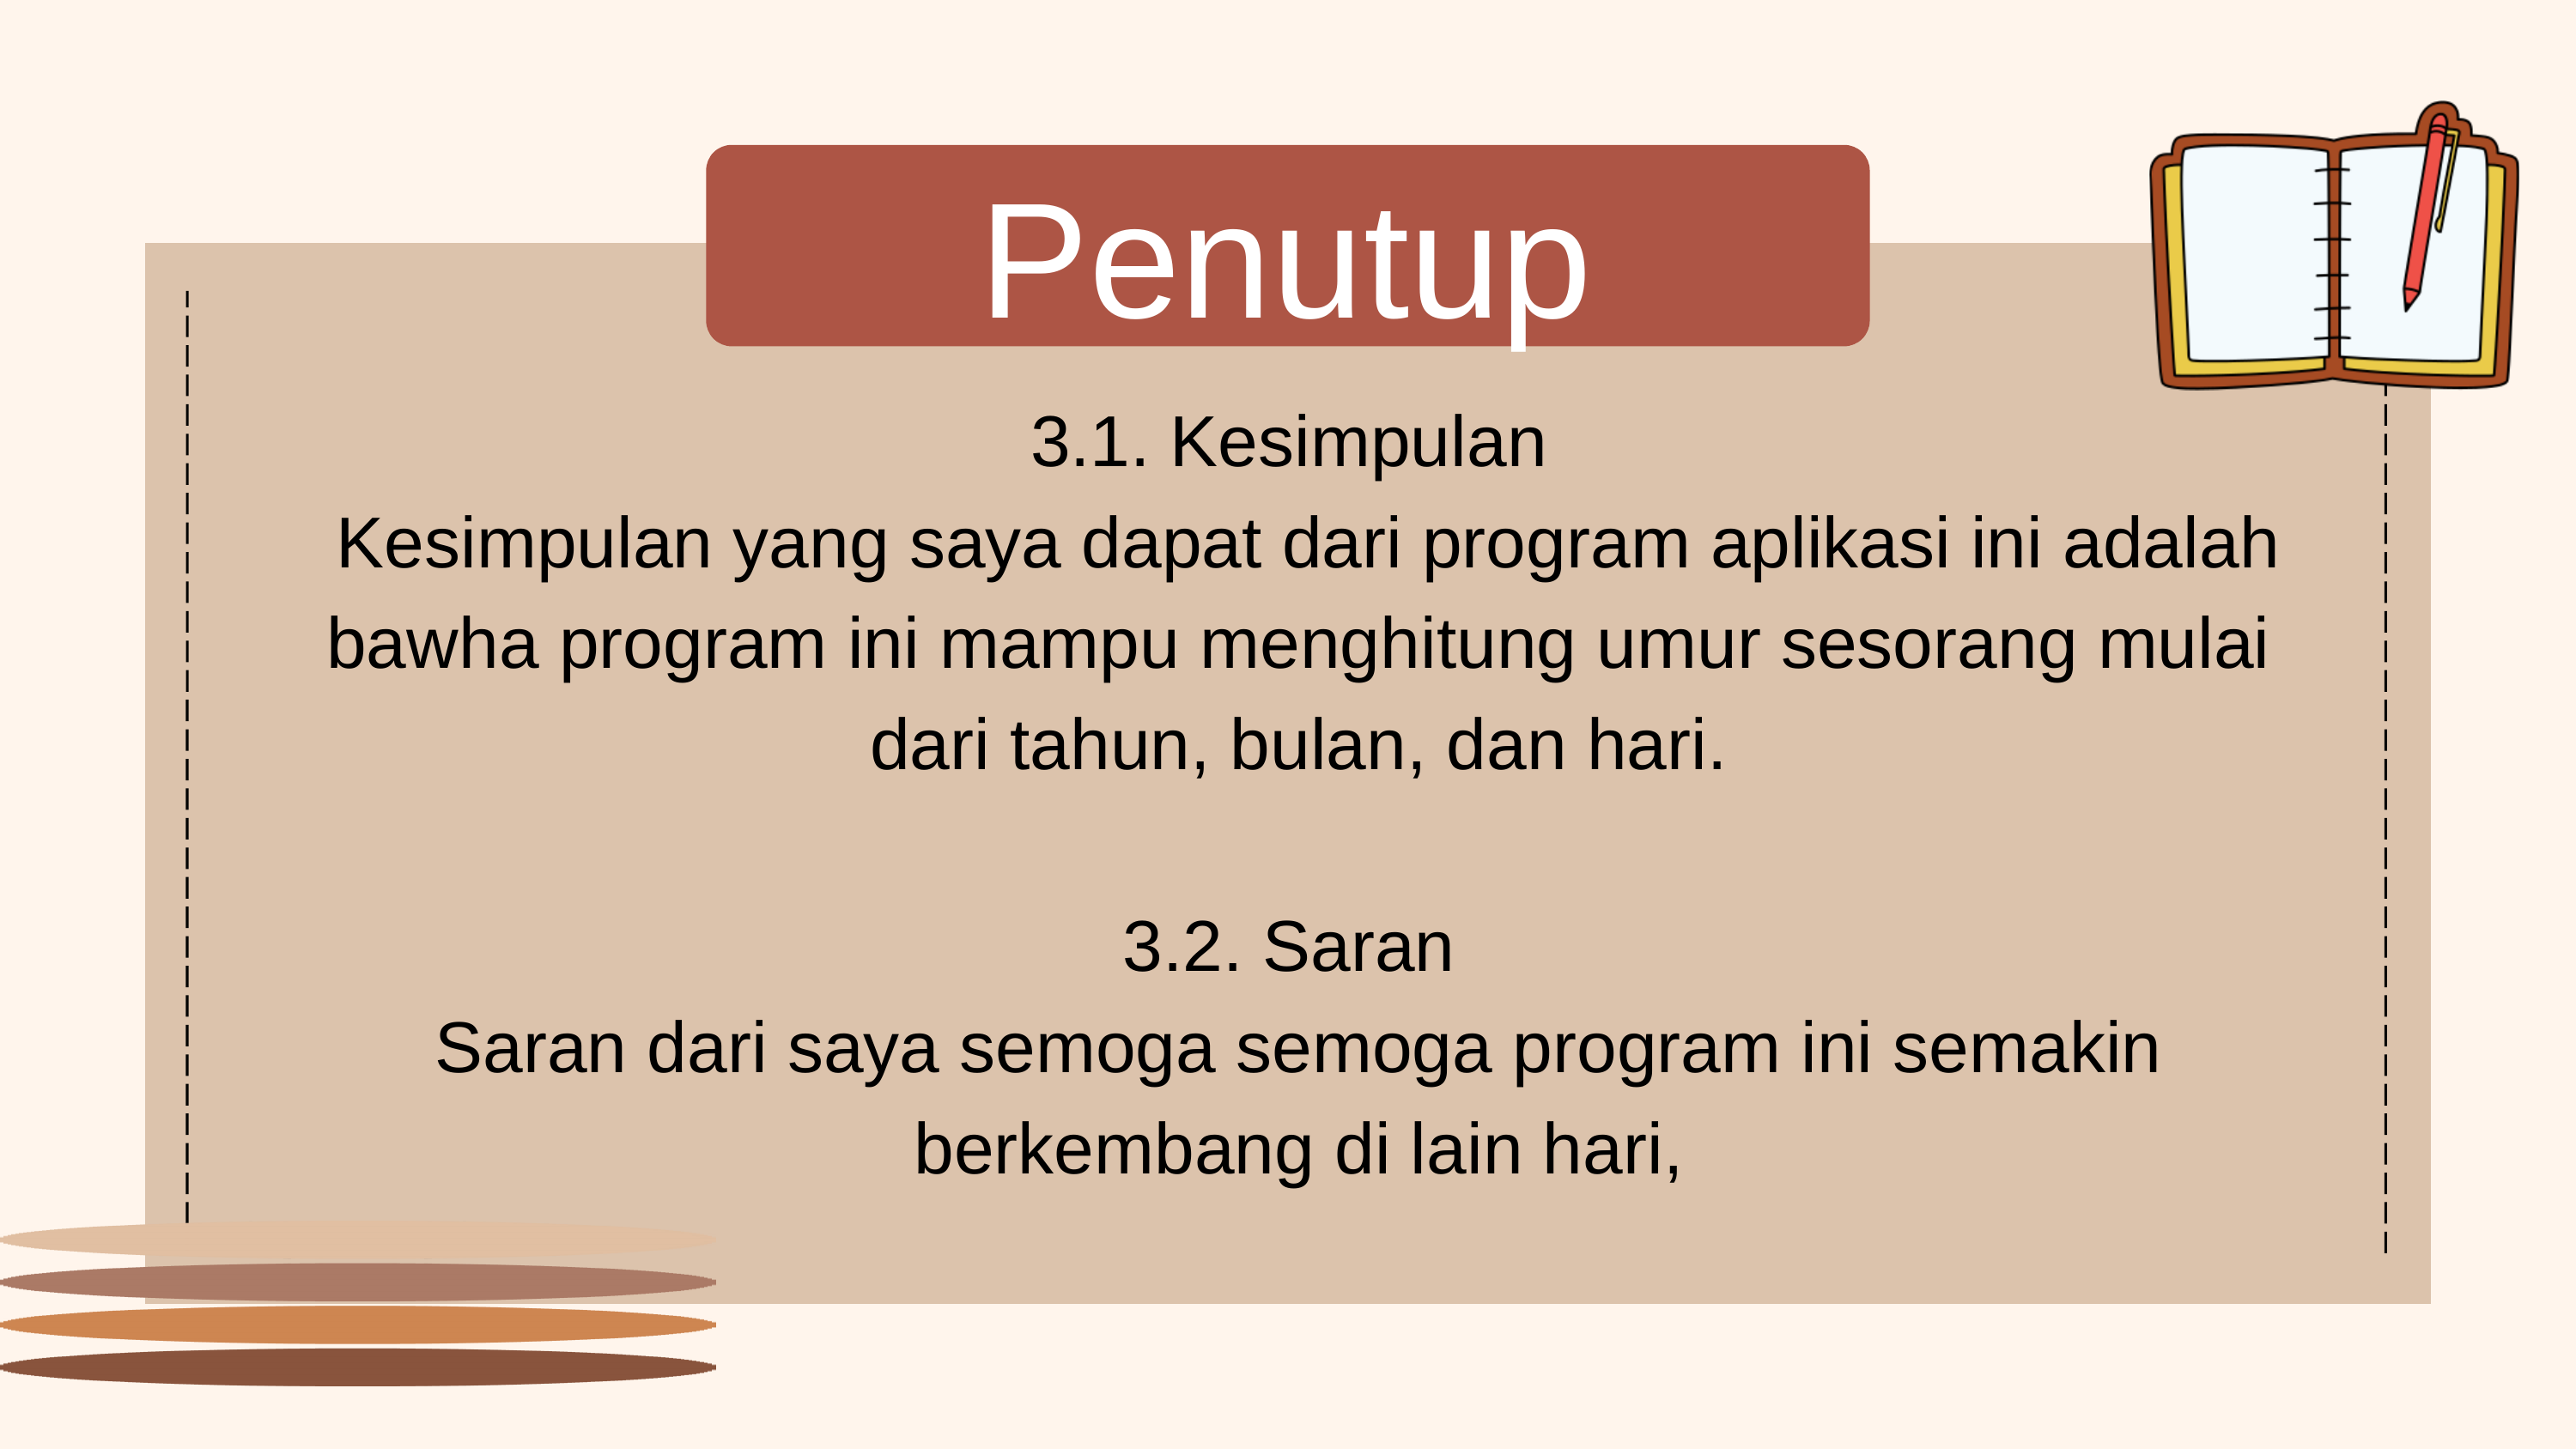

Penutup

3.1. Kesimpulan
 Kesimpulan yang saya dapat dari program aplikasi ini adalah bawha program ini mampu menghitung umur sesorang mulai dari tahun, bulan, dan hari.

3.2. Saran
Saran dari saya semoga semoga program ini semakin berkembang di lain hari,